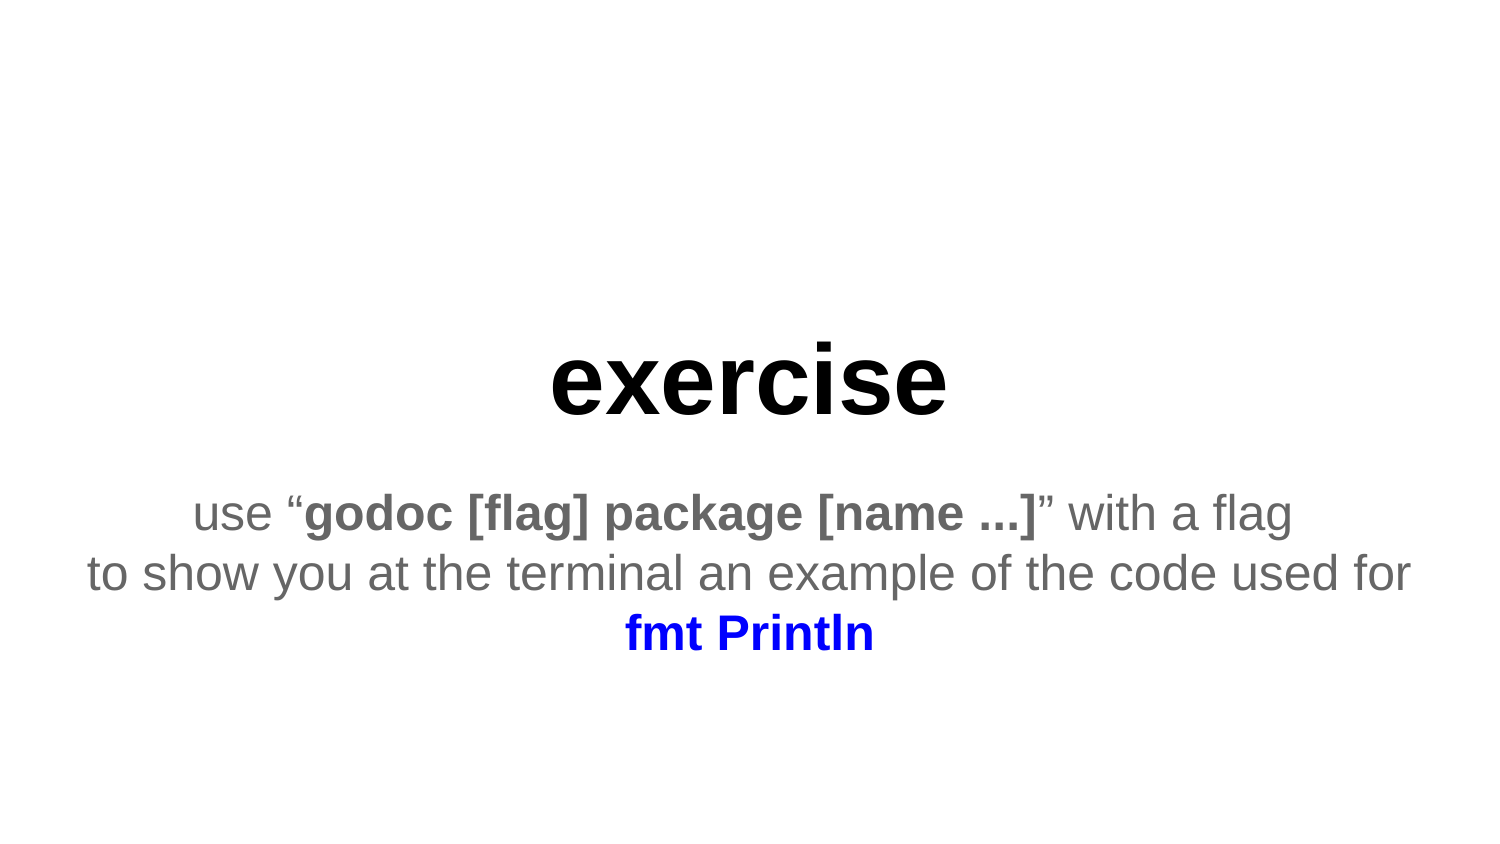

# exercise
use “godoc [flag] package [name ...]” with a flag
to show you at the terminal an example of the code used for
fmt Println